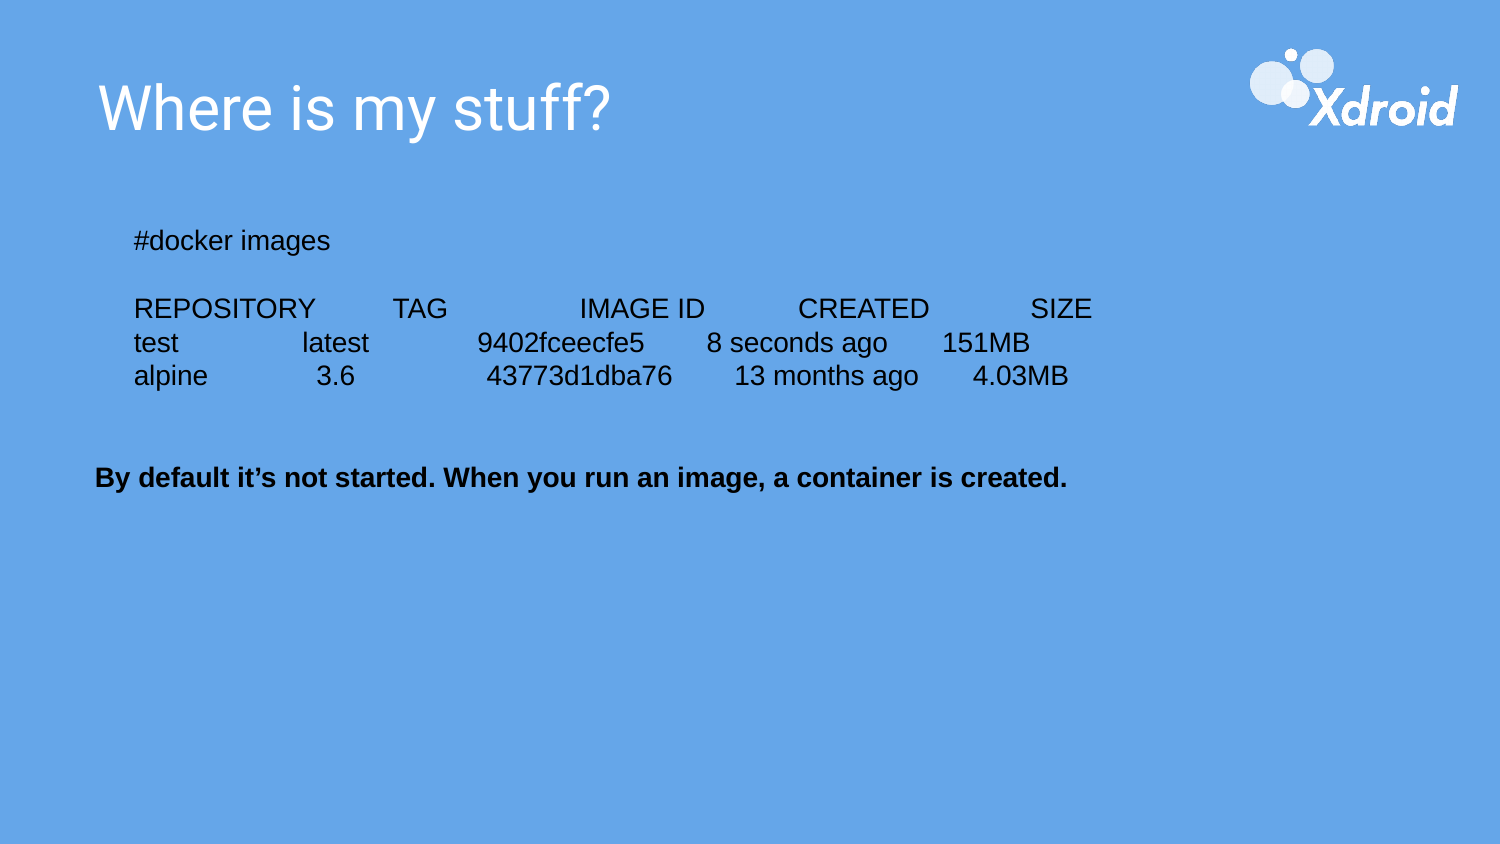

Where is my stuff?

#docker images

REPOSITORY          TAG                 IMAGE ID            CREATED             SIZE
test                latest              9402fceecfe5        8 seconds ago       151MB
alpine              3.6                 43773d1dba76        13 months ago       4.03MB
By default it’s not started. When you run an image, a container is created.